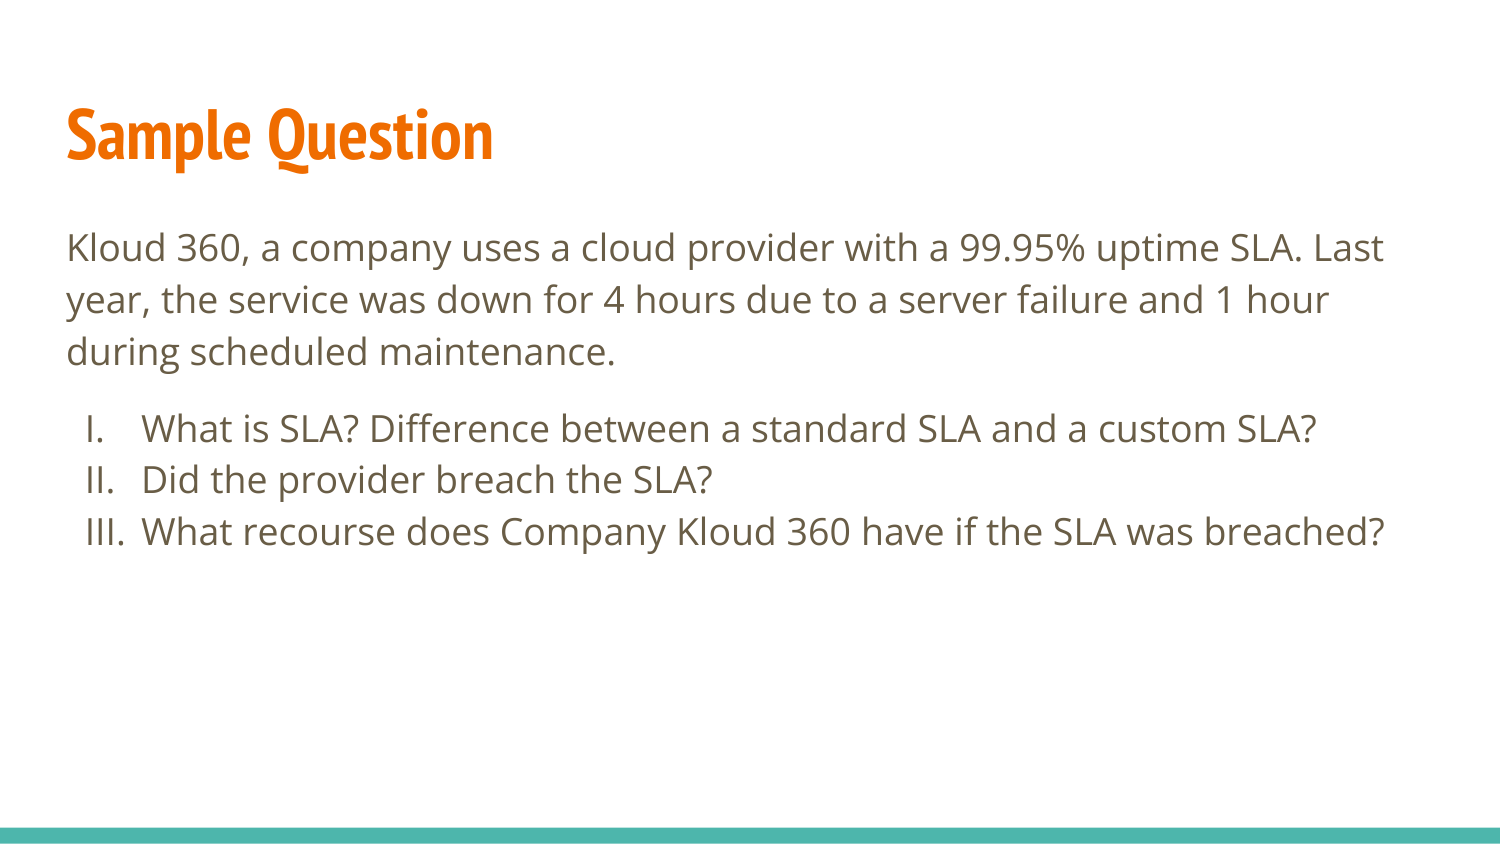

# Sample Question
Kloud 360, a company uses a cloud provider with a 99.95% uptime SLA. Last year, the service was down for 4 hours due to a server failure and 1 hour during scheduled maintenance.
What is SLA? Difference between a standard SLA and a custom SLA?
Did the provider breach the SLA?
What recourse does Company Kloud 360 have if the SLA was breached?